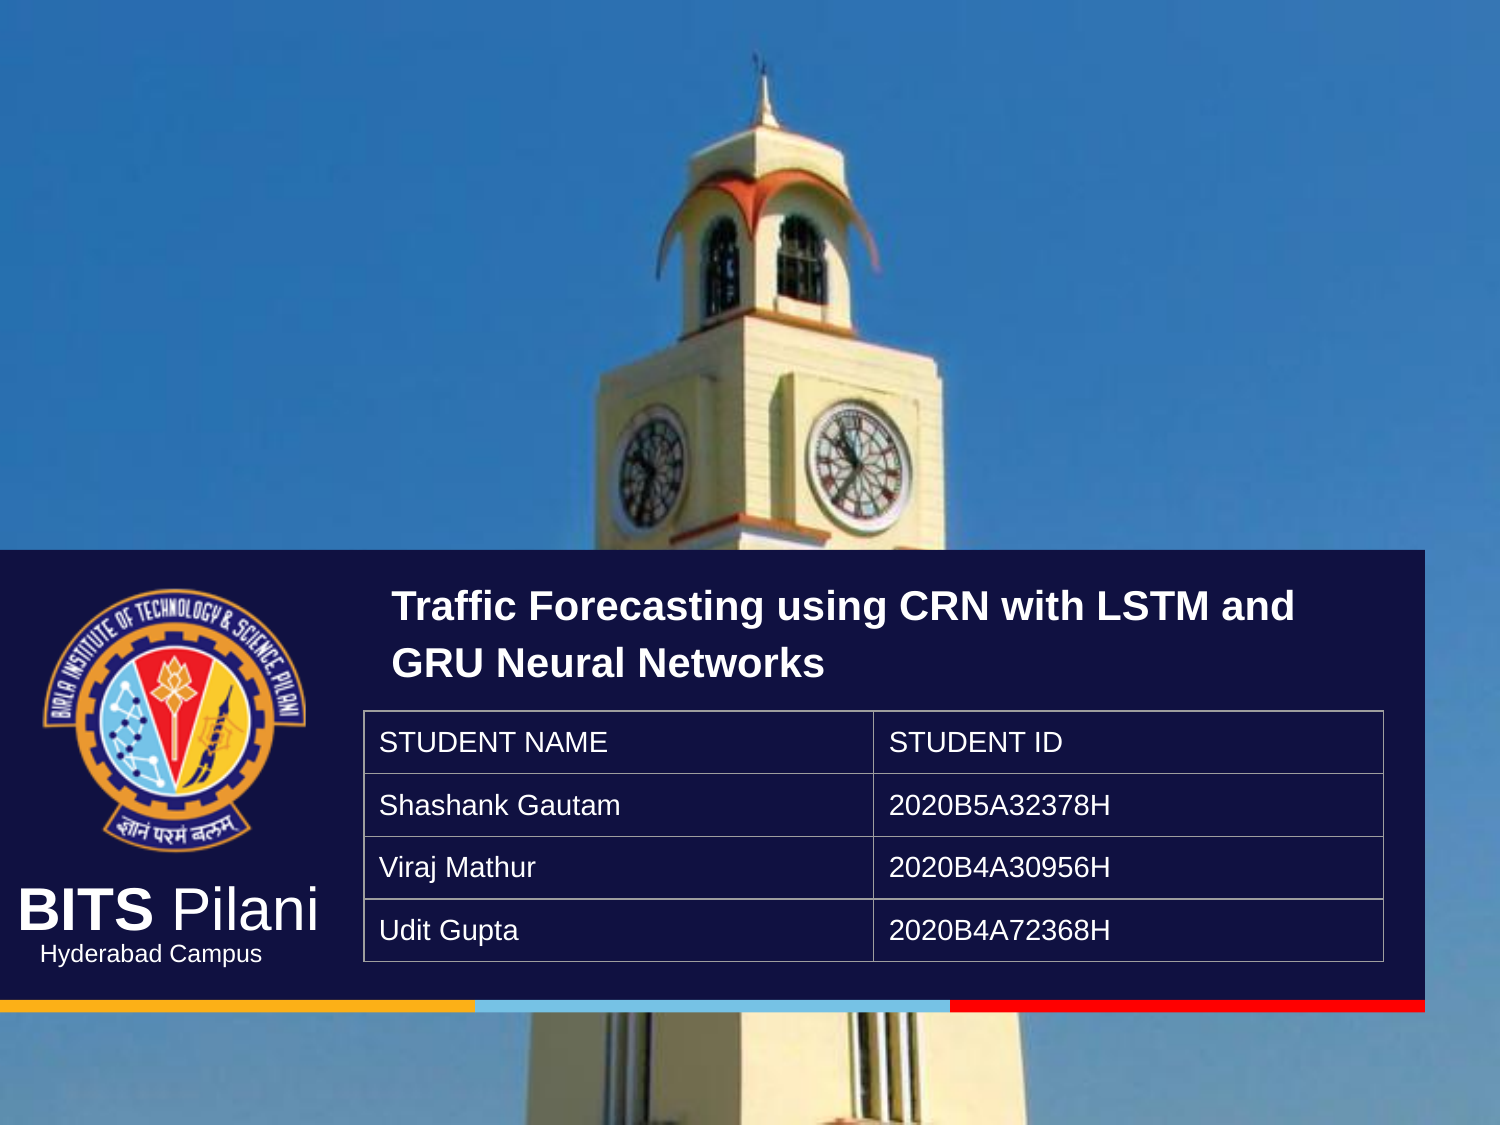

Traffic Forecasting using CRN with LSTM and GRU Neural Networks

| STUDENT NAME | STUDENT ID |
| --- | --- |
| Shashank Gautam | 2020B5A32378H |
| Viraj Mathur | 2020B4A30956H |
| Udit Gupta | 2020B4A72368H |